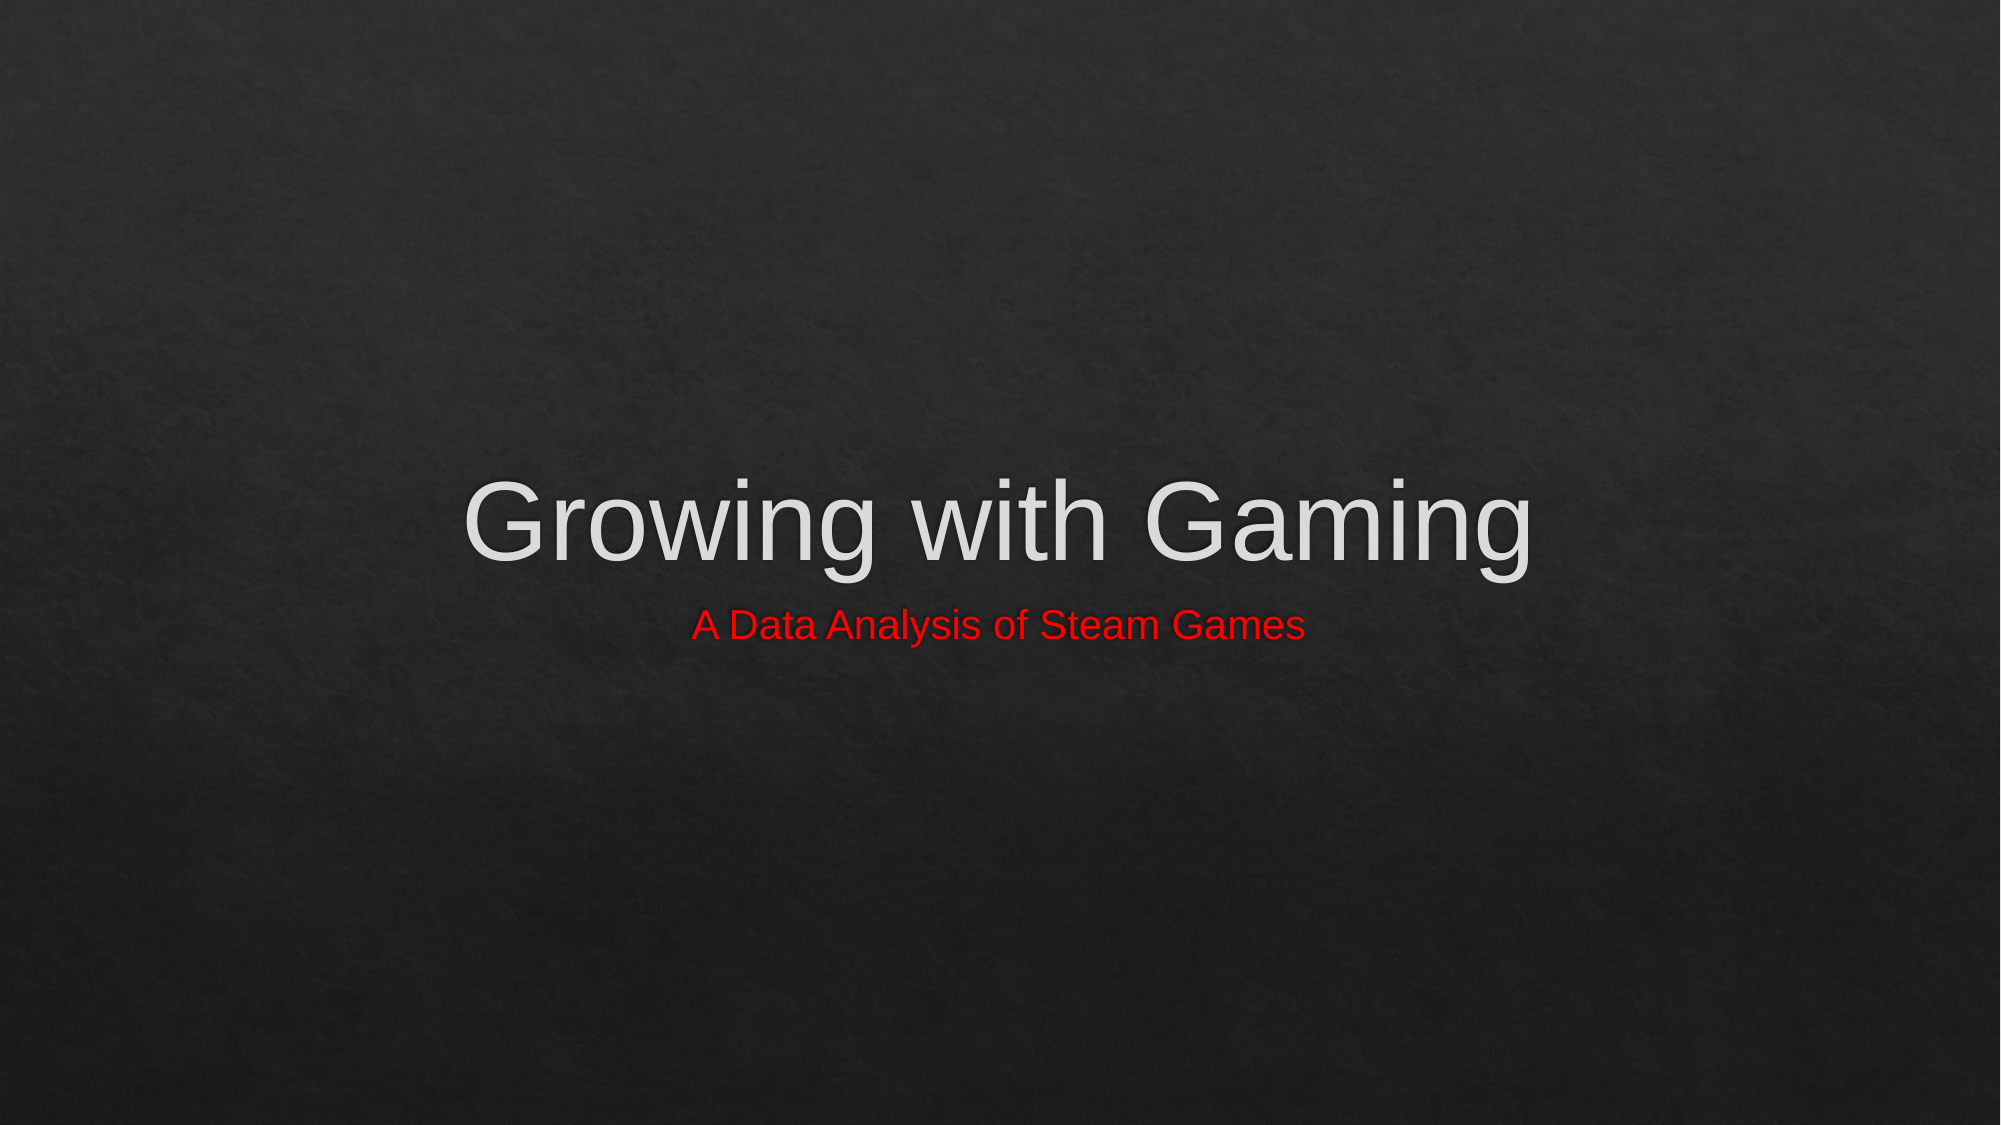

# Growing with Gaming
A Data Analysis of Steam Games